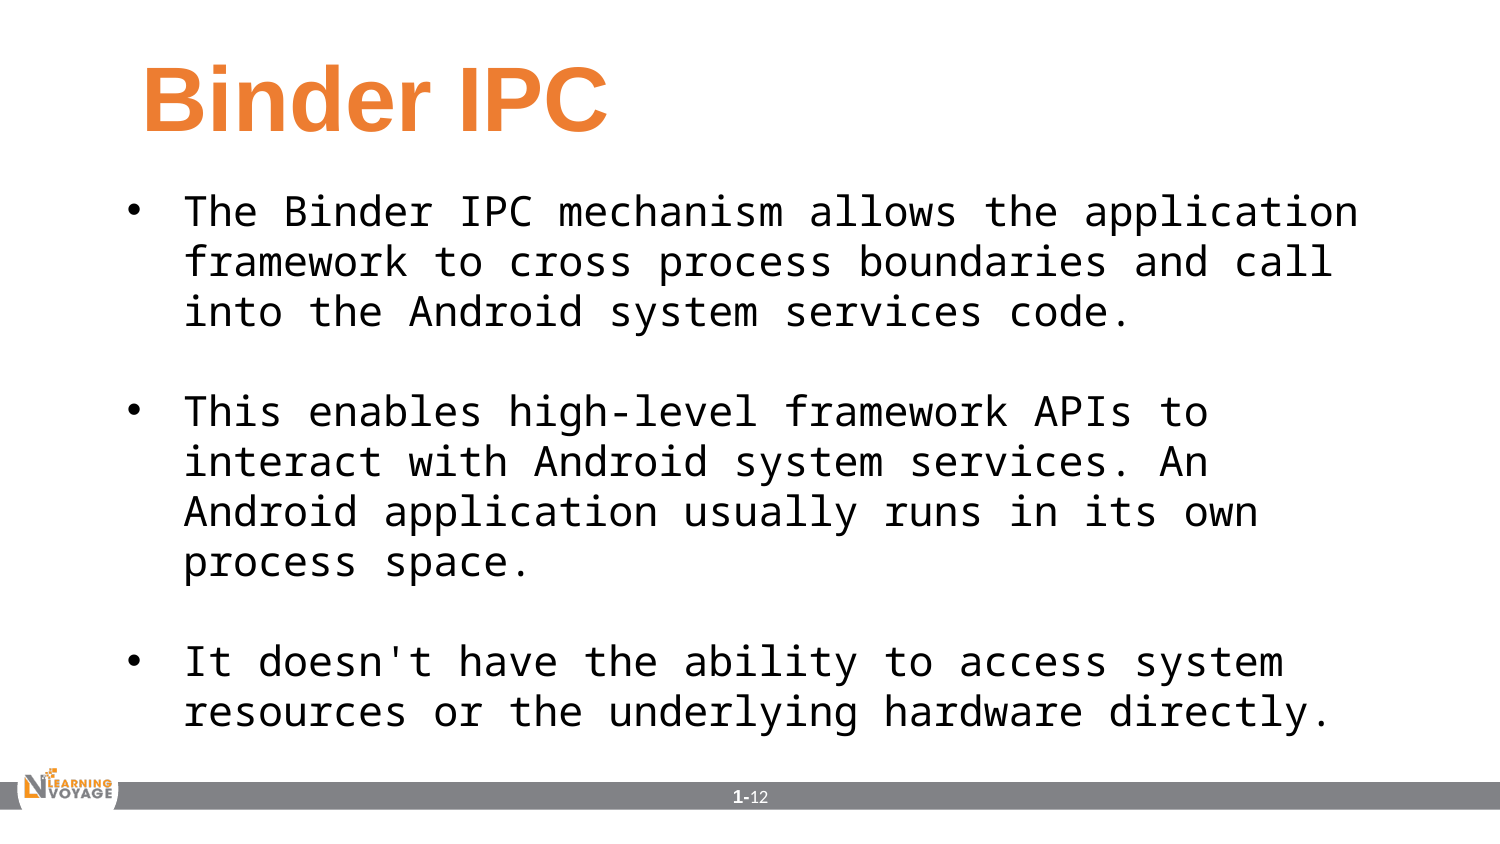

Binder IPC
The Binder IPC mechanism allows the application framework to cross process boundaries and call into the Android system services code.

This enables high-level framework APIs to interact with Android system services. An Android application usually runs in its own process space.

It doesn't have the ability to access system resources or the underlying hardware directly.
1-12